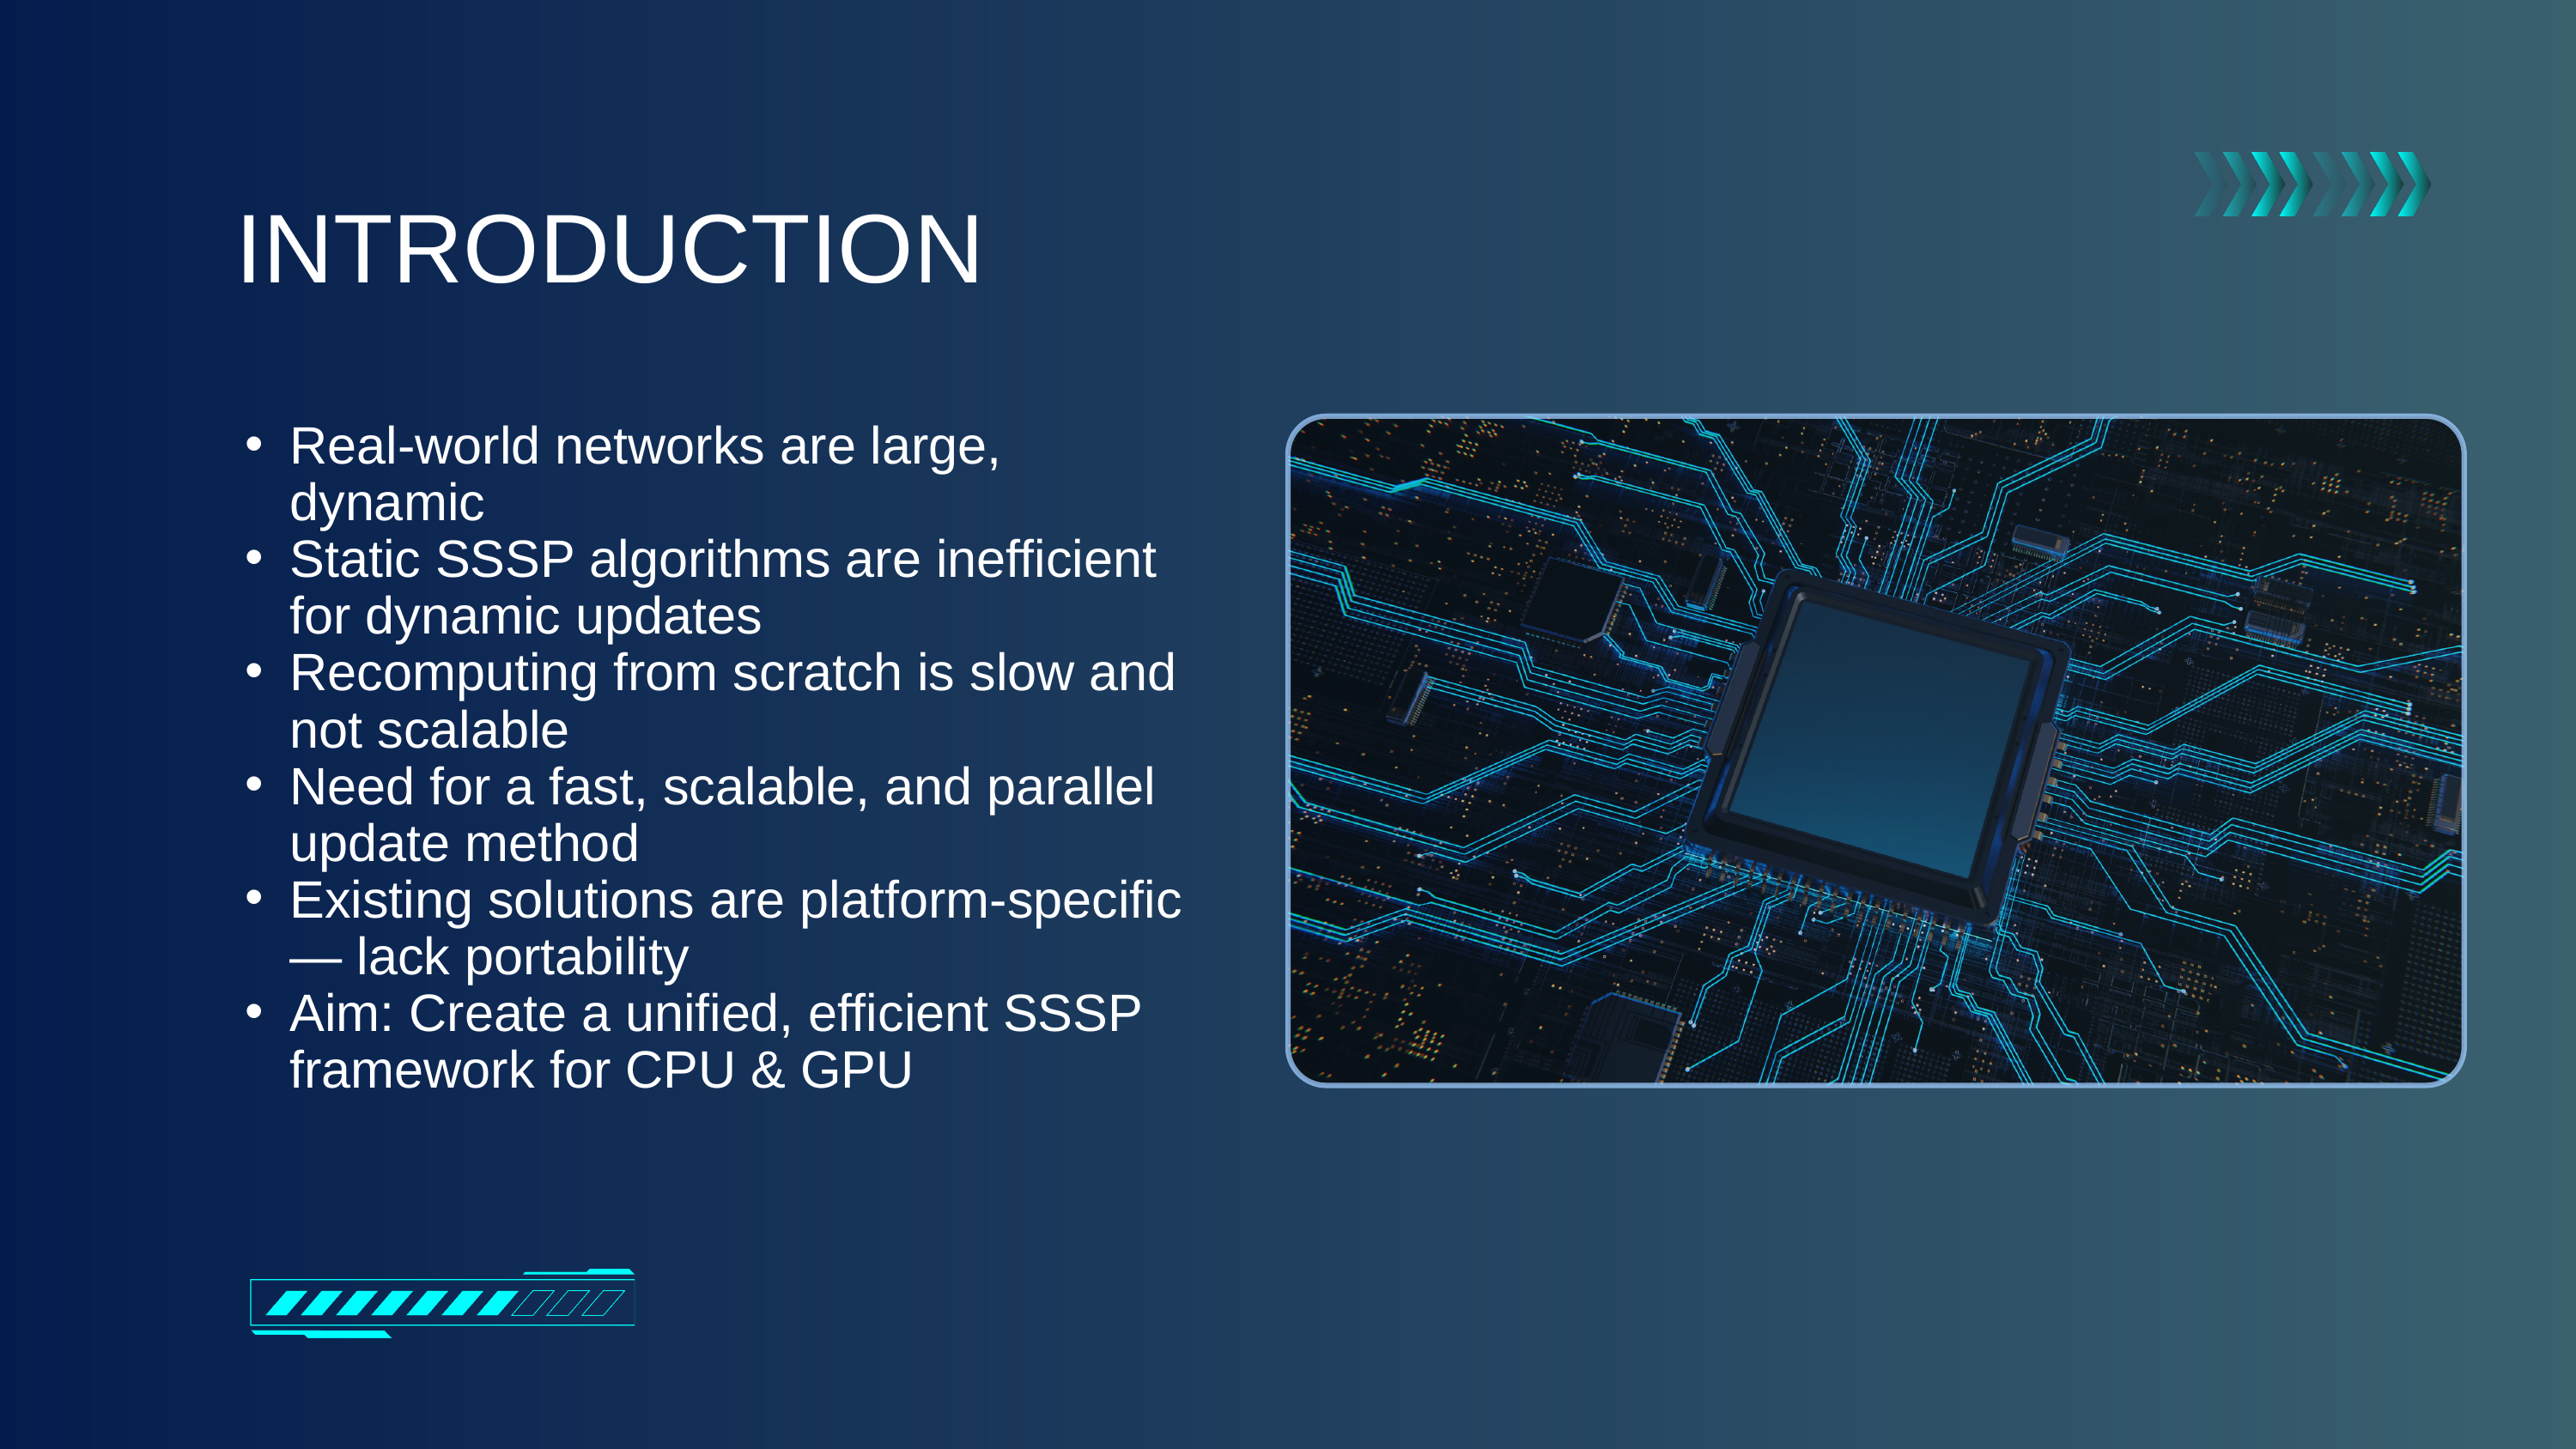

INTRODUCTION

Real-world networks are large, dynamic
Static SSSP algorithms are inefficient for dynamic updates
Recomputing from scratch is slow and not scalable
Need for a fast, scalable, and parallel update method
Existing solutions are platform-specific — lack portability
Aim: Create a unified, efficient SSSP framework for CPU & GPU